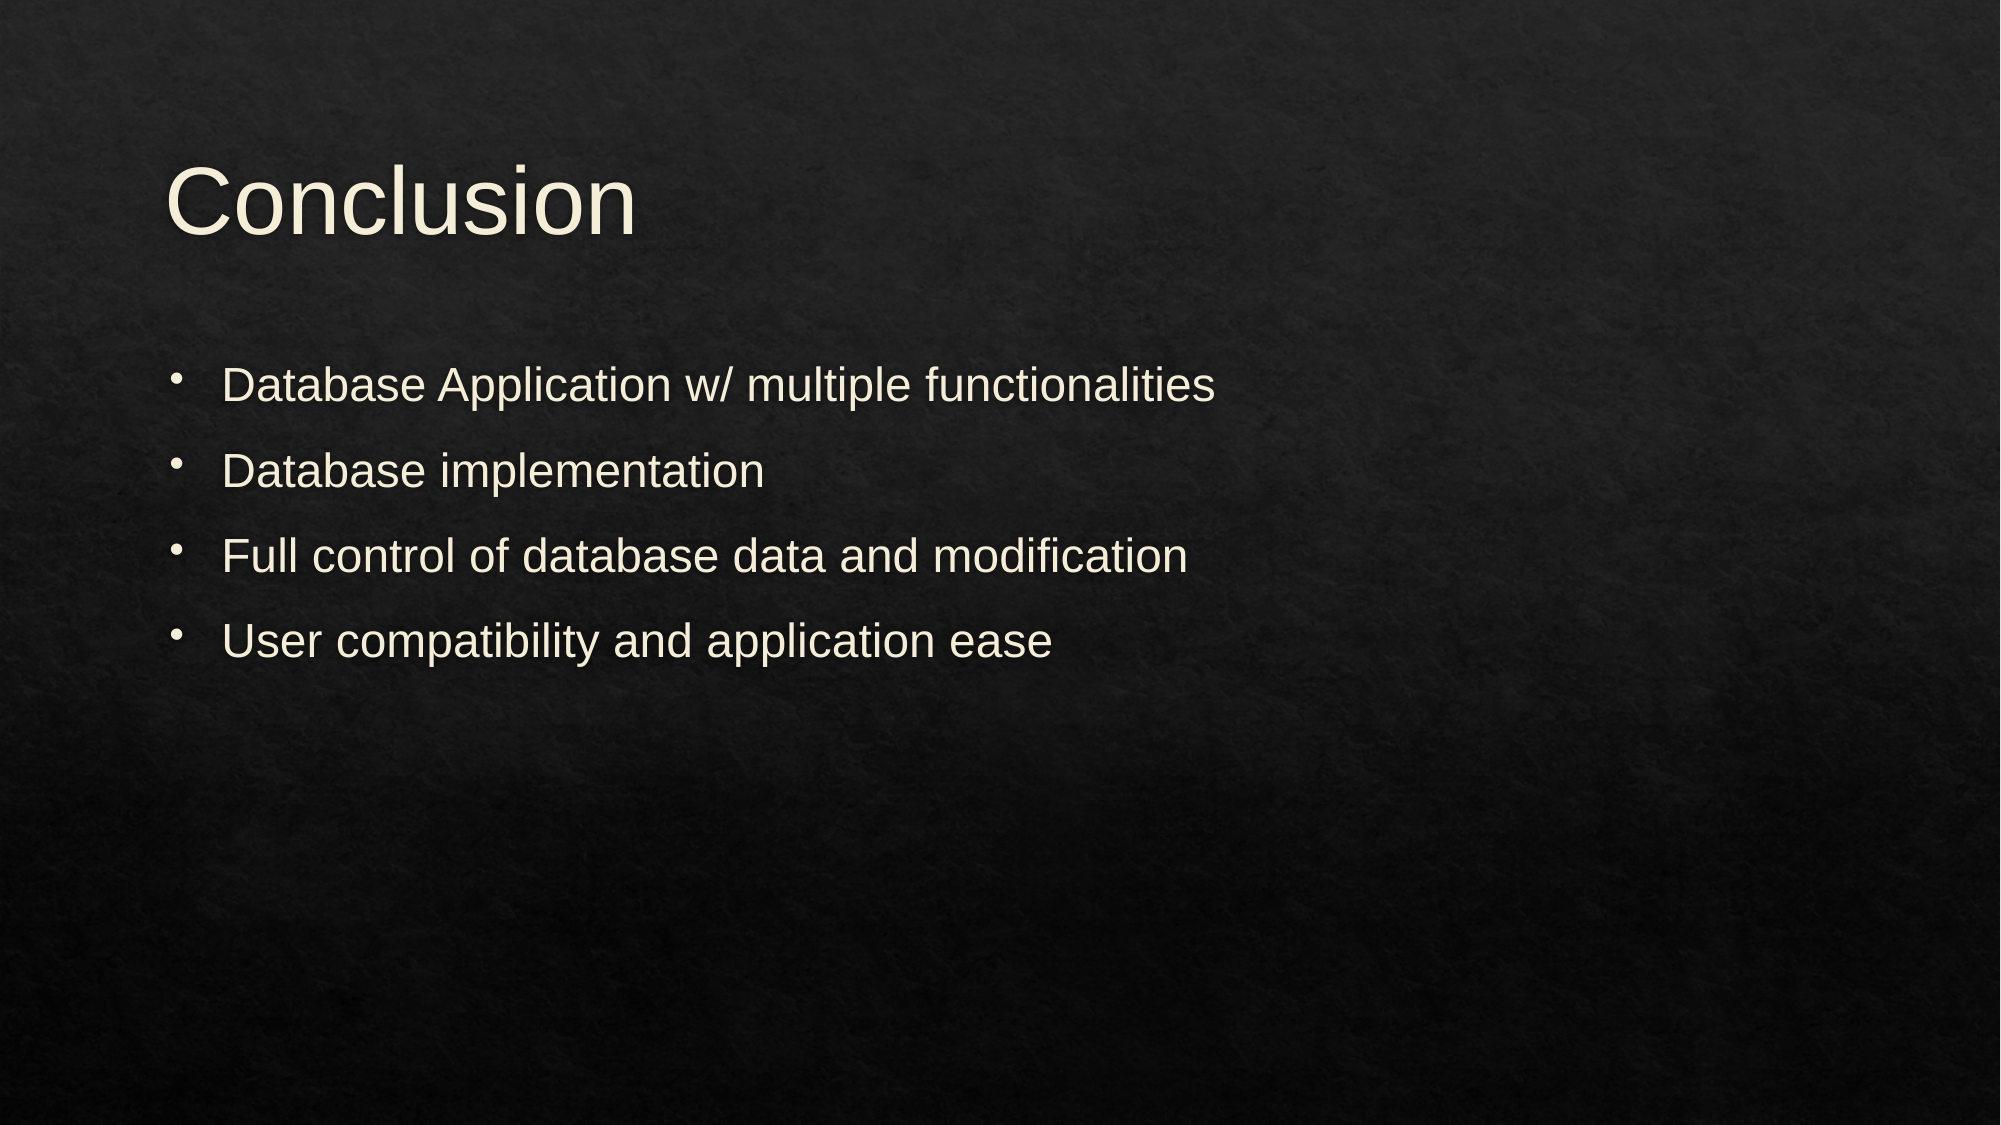

# Conclusion
Database Application w/ multiple functionalities
Database implementation
Full control of database data and modification
User compatibility and application ease